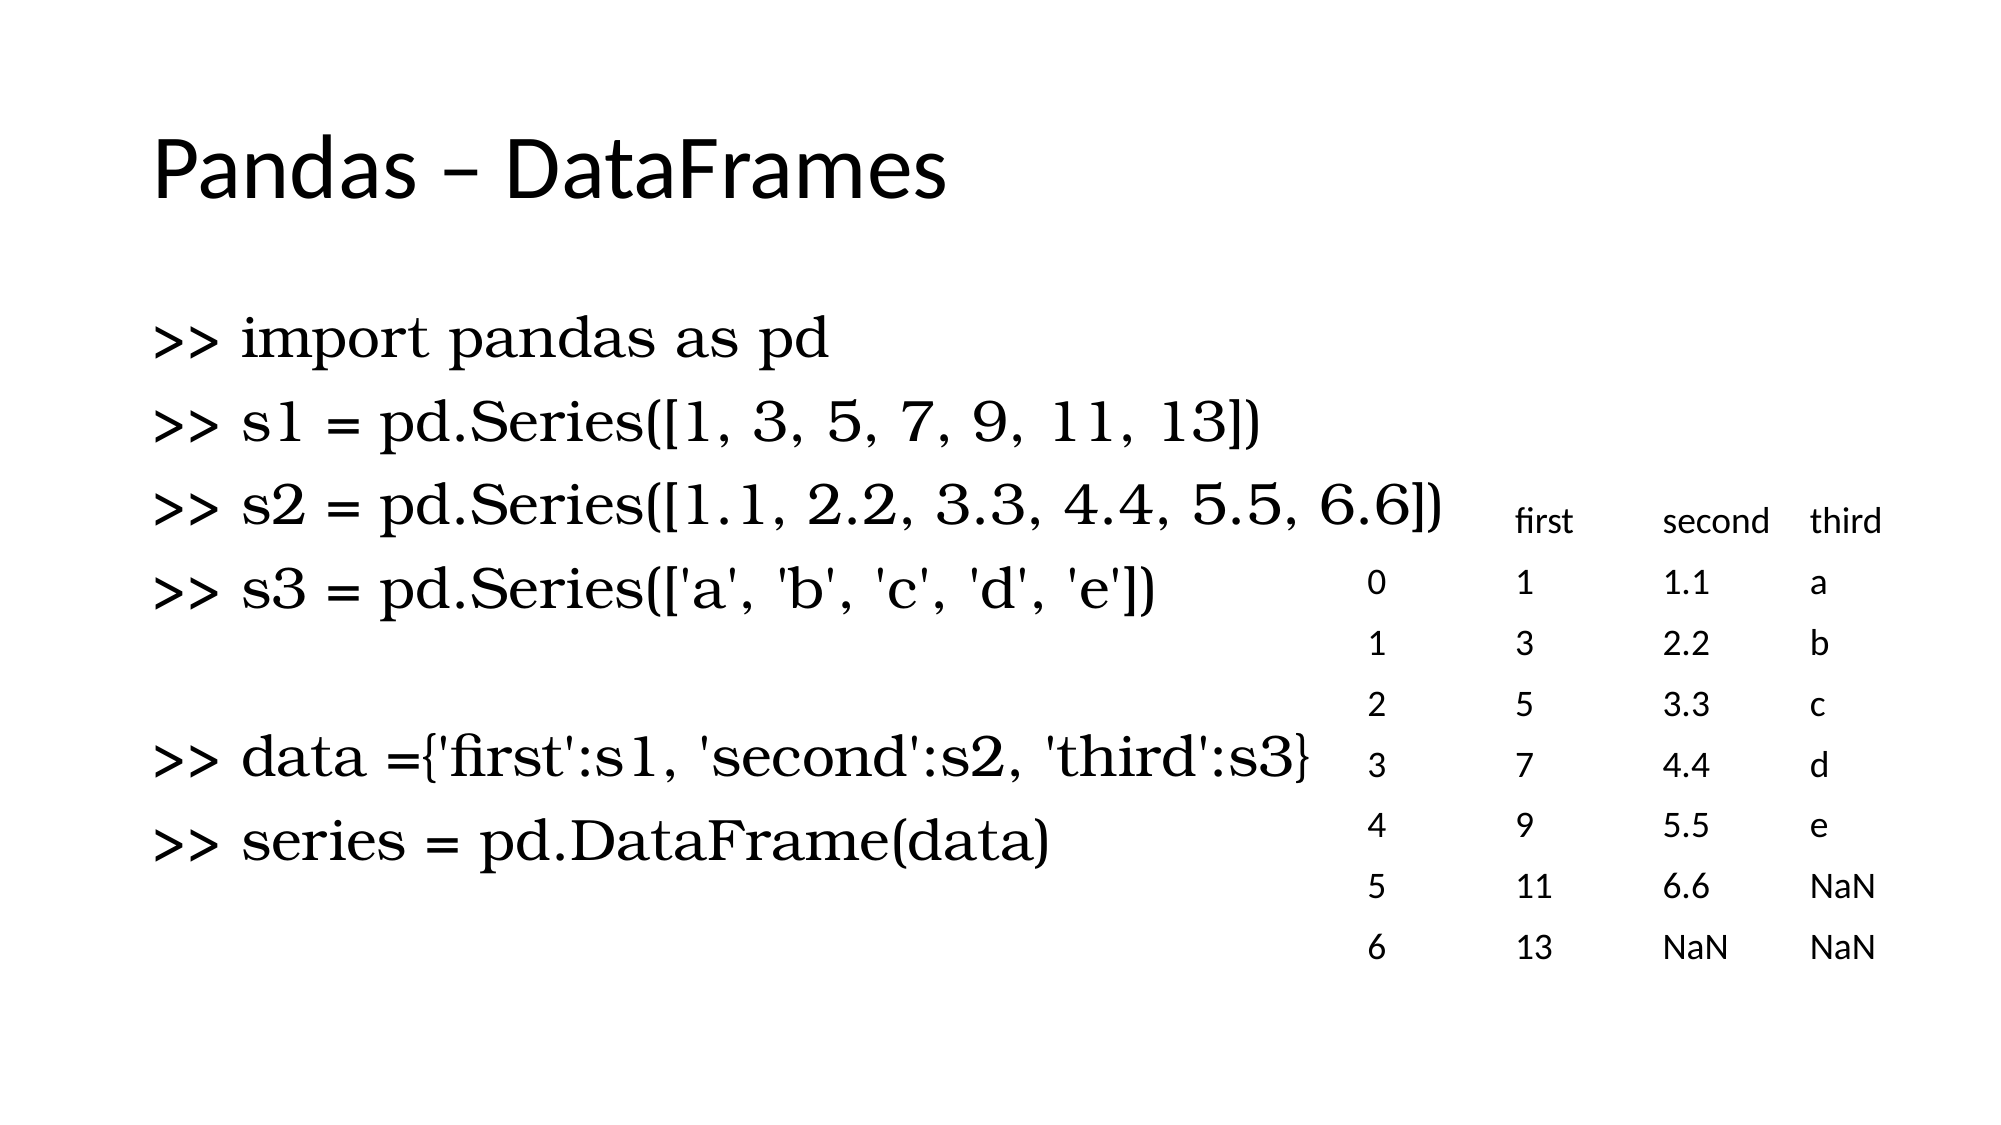

# Pandas – DataFrames
>> import pandas as pd
>> s1 = pd.Series([1, 3, 5, 7, 9, 11, 13])
>> s2 = pd.Series([1.1, 2.2, 3.3, 4.4, 5.5, 6.6])
>> s3 = pd.Series(['a', 'b', 'c', 'd', 'e'])

>> data ={'first':s1, 'second':s2, 'third':s3}
>> series = pd.DataFrame(data)
|  | first | second | third |
| --- | --- | --- | --- |
| 0 | 1 | 1.1 | a |
| 1 | 3 | 2.2 | b |
| 2 | 5 | 3.3 | c |
| 3 | 7 | 4.4 | d |
| 4 | 9 | 5.5 | e |
| 5 | 11 | 6.6 | NaN |
| 6 | 13 | NaN | NaN |